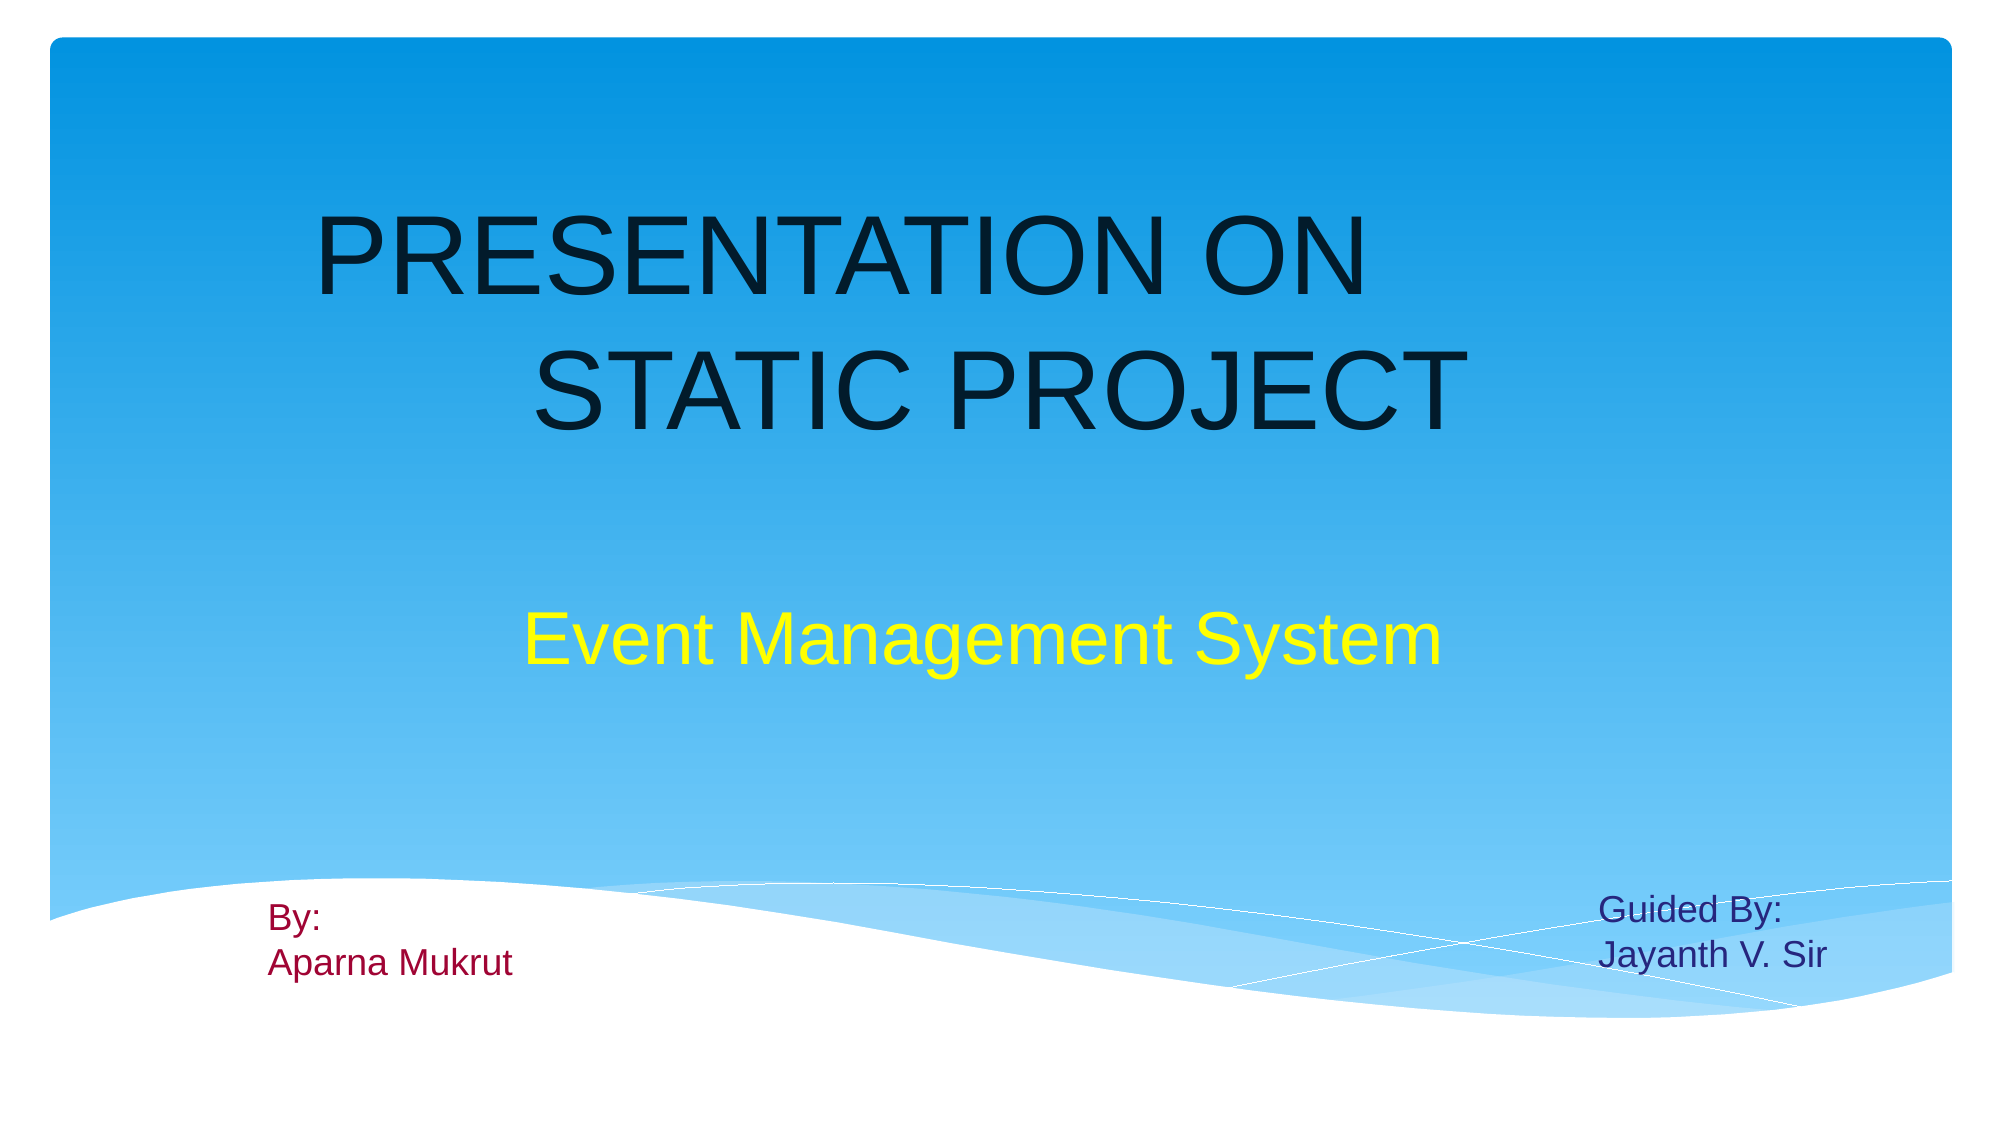

PRESENTATION ON
        STATIC PROJECT

             Event Management System
Guided By:
Jayanth V. Sir
By:
Aparna Mukrut